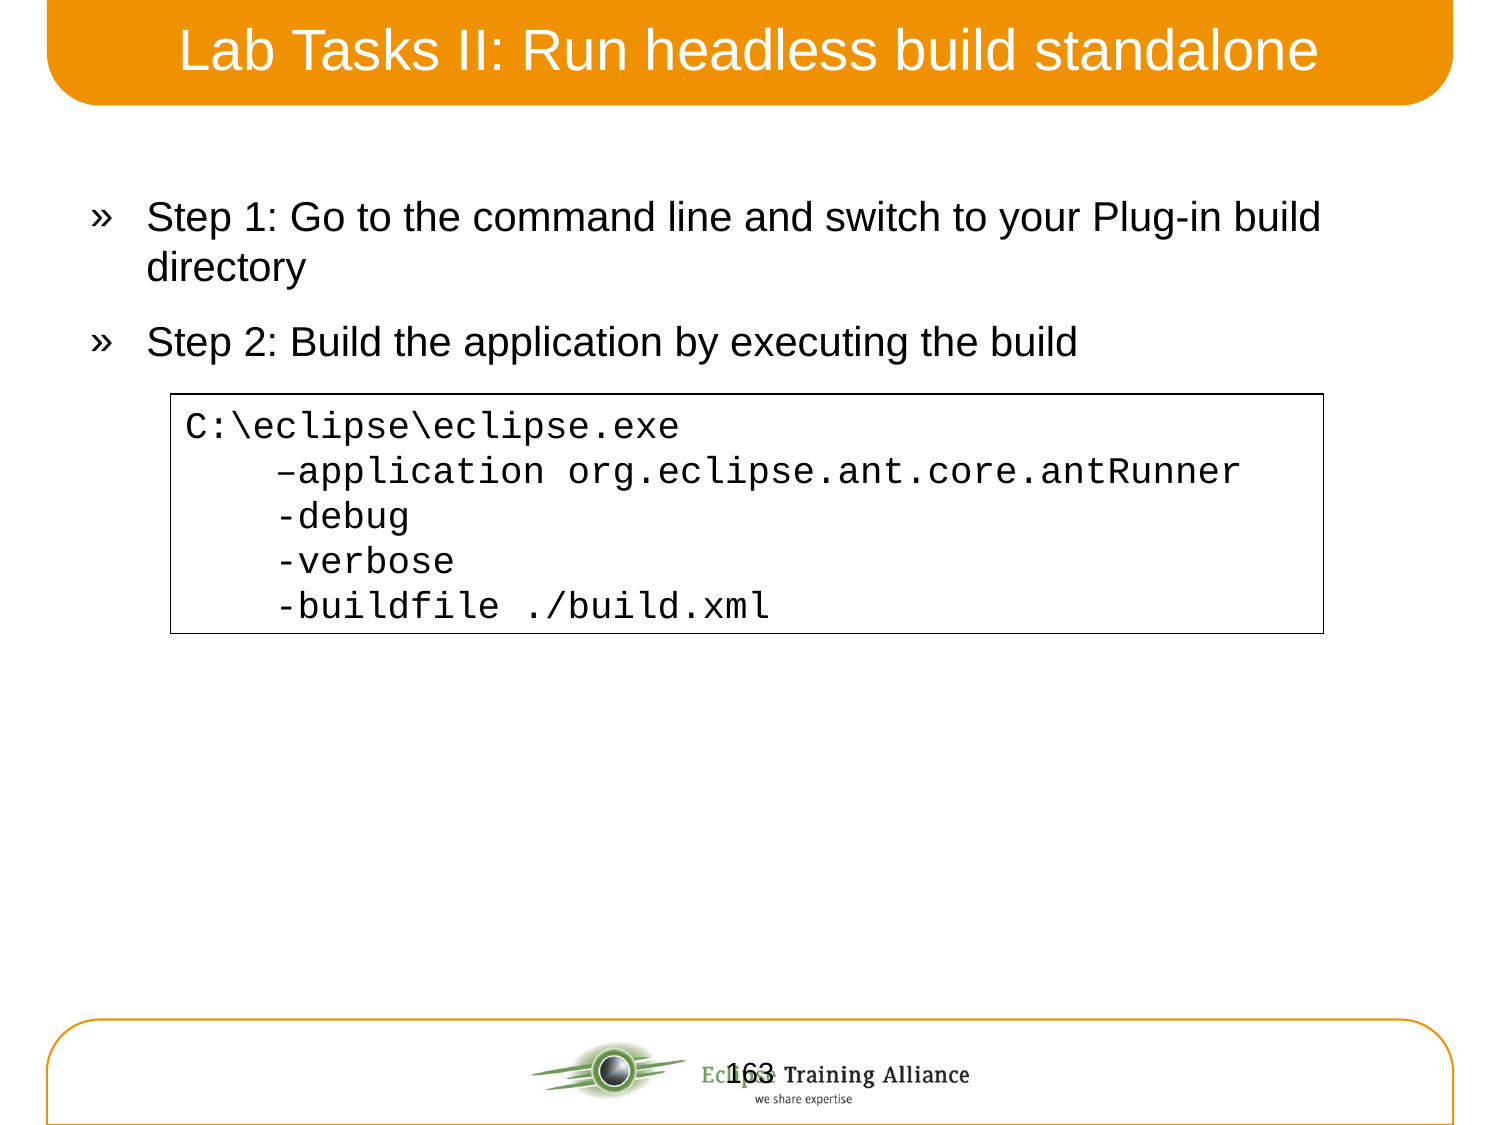

# Lab Tasks II: Run headless build standalone
Step 1: Go to the command line and switch to your Plug-in build directory
Step 2: Build the application by executing the build
C:\eclipse\eclipse.exe
    –application org.eclipse.ant.core.antRunner
    -debug
    -verbose
    -buildfile ./build.xml
163